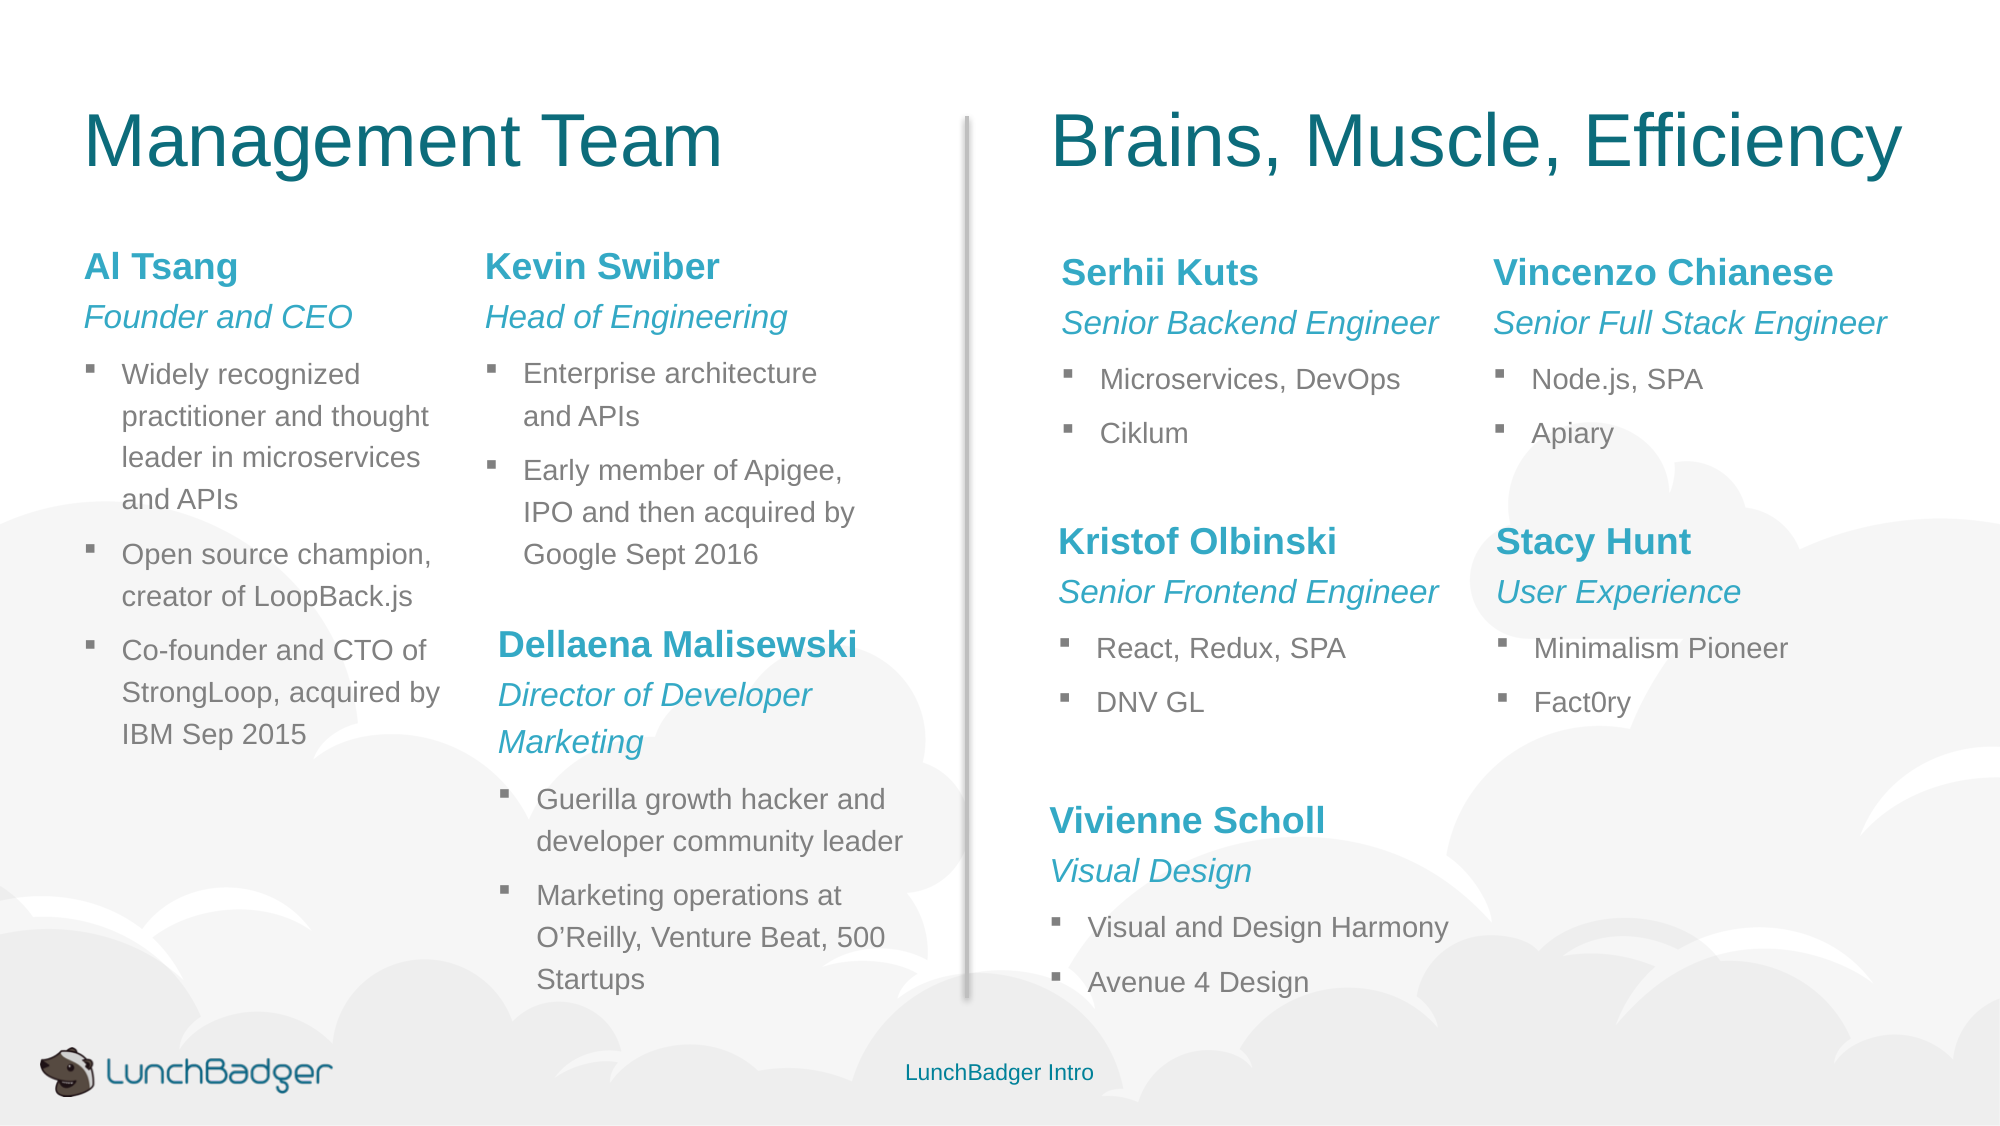

# Management Team
Brains, Muscle, Efficiency
Al Tsang
Founder and CEO
Widely recognized practitioner and thought leader in microservices
and APIs
Open source champion, creator of LoopBack.js
Co-founder and CTO of StrongLoop, acquired by
IBM Sep 2015
Kevin Swiber
Head of Engineering
Enterprise architecture
and APIs
Early member of Apigee,
IPO and then acquired by Google Sept 2016
Serhii Kuts
Senior Backend Engineer
Microservices, DevOps
Ciklum
Vincenzo Chianese
Senior Full Stack Engineer
Node.js, SPA
Apiary
Kristof Olbinski
Senior Frontend Engineer
React, Redux, SPA
DNV GL

Stacy Hunt
User Experience
Minimalism Pioneer
Fact0ry
Dellaena Malisewski
Director of Developer Marketing
Guerilla growth hacker and developer community leader
Marketing operations at O’Reilly, Venture Beat, 500 Startups

Vivienne Scholl
Visual Design
Visual and Design Harmony
Avenue 4 Design